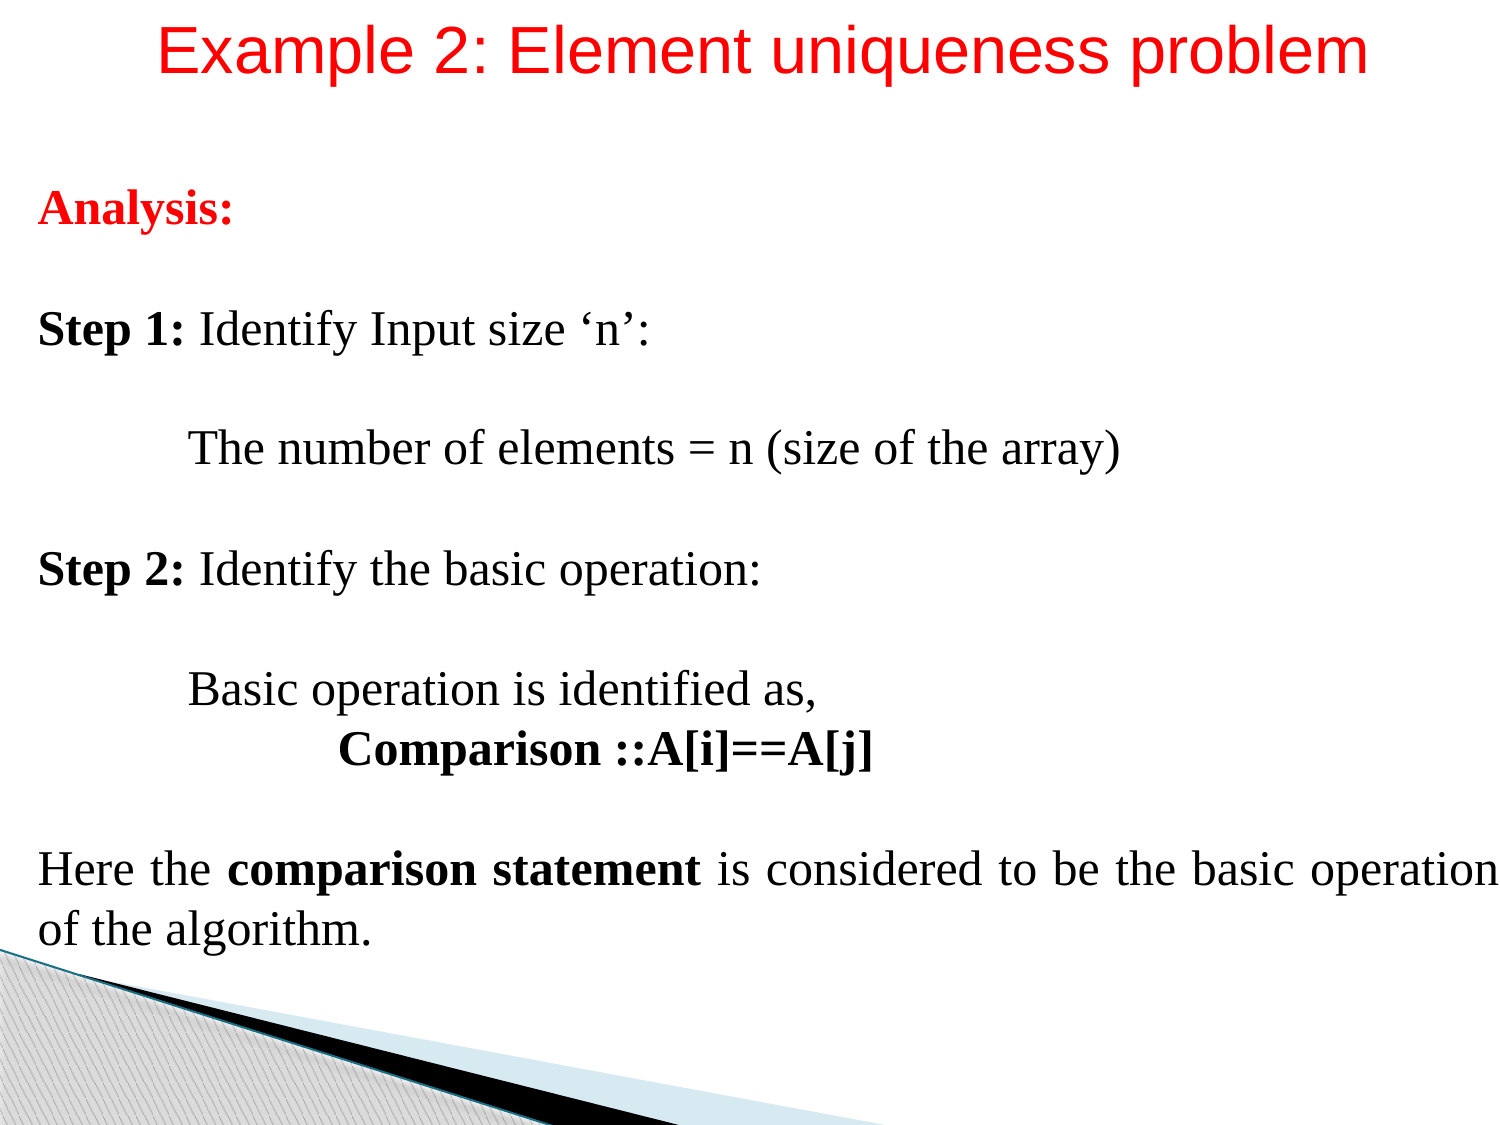

Example 2: Element uniqueness problem
Analysis:

Step 1: Identify Input size ‘n’:

	The number of elements = n (size of the array)

Step 2: Identify the basic operation:

	Basic operation is identified as,
Comparison ::A[i]==A[j]

Here the comparison statement is considered to be the basic operation of the algorithm.